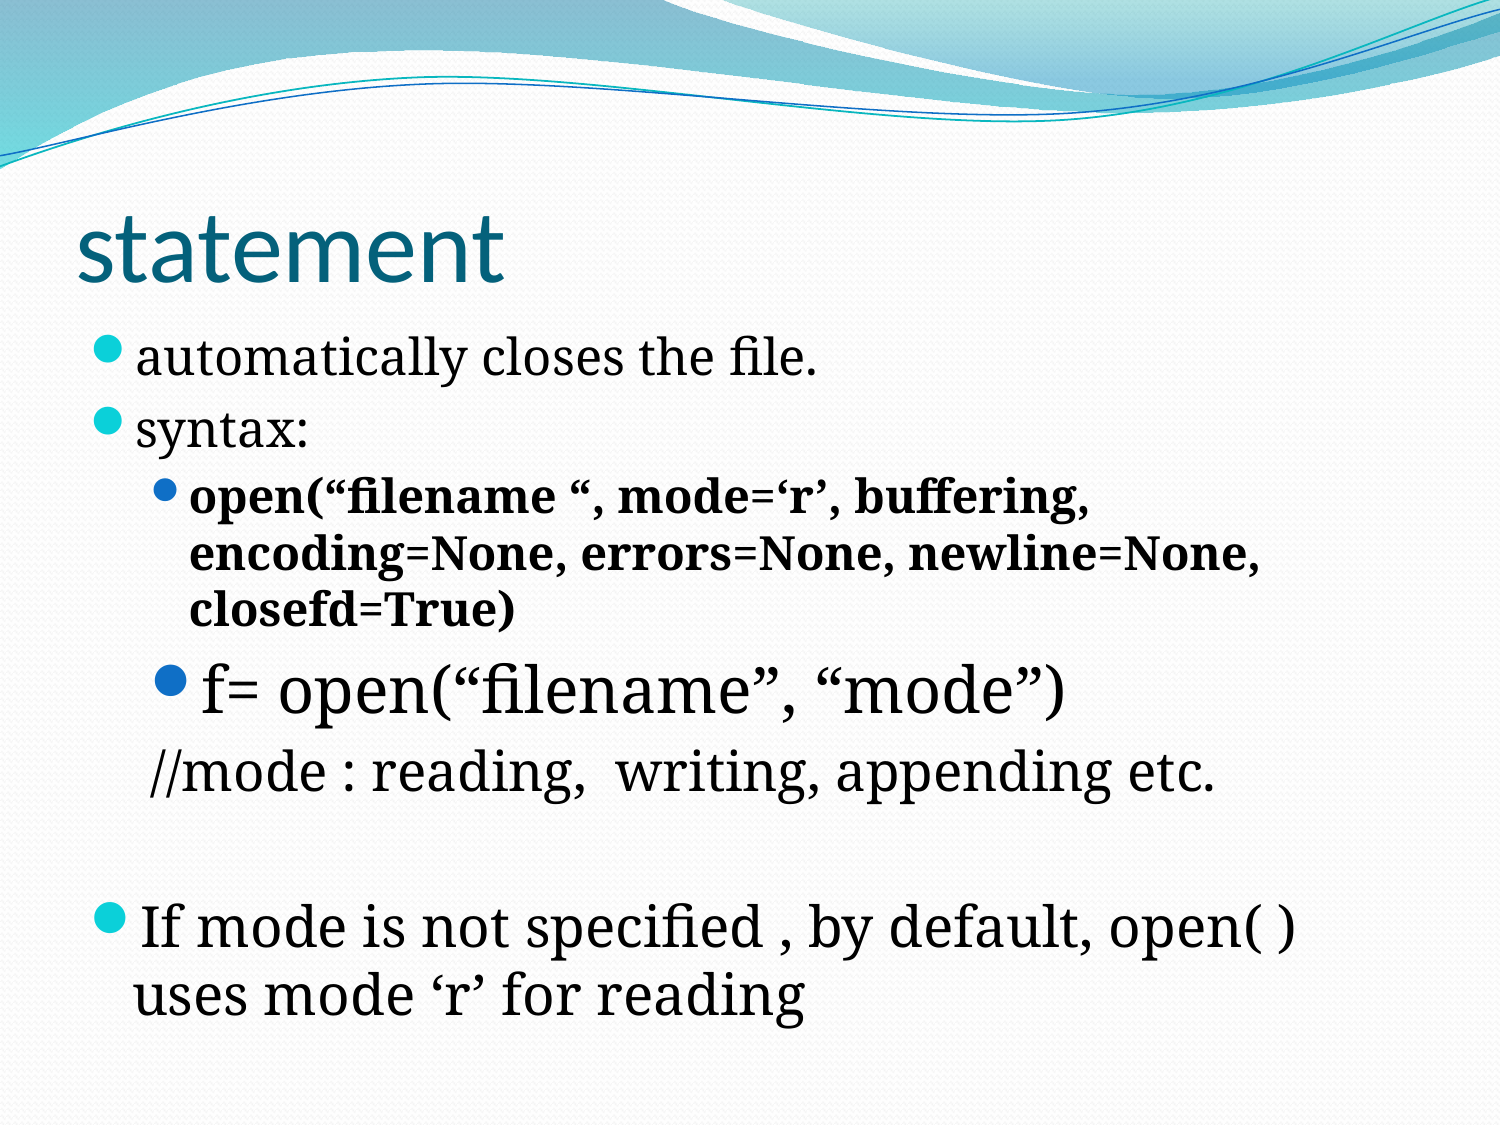

# statement
automatically closes the file.
syntax:
open(“filename “, mode=‘r’, buffering, encoding=None, errors=None, newline=None, closefd=True)
f= open(“filename”, “mode”)
//mode : reading,  writing, appending etc.

If mode is not specified , by default, open( ) uses mode ‘r’ for reading